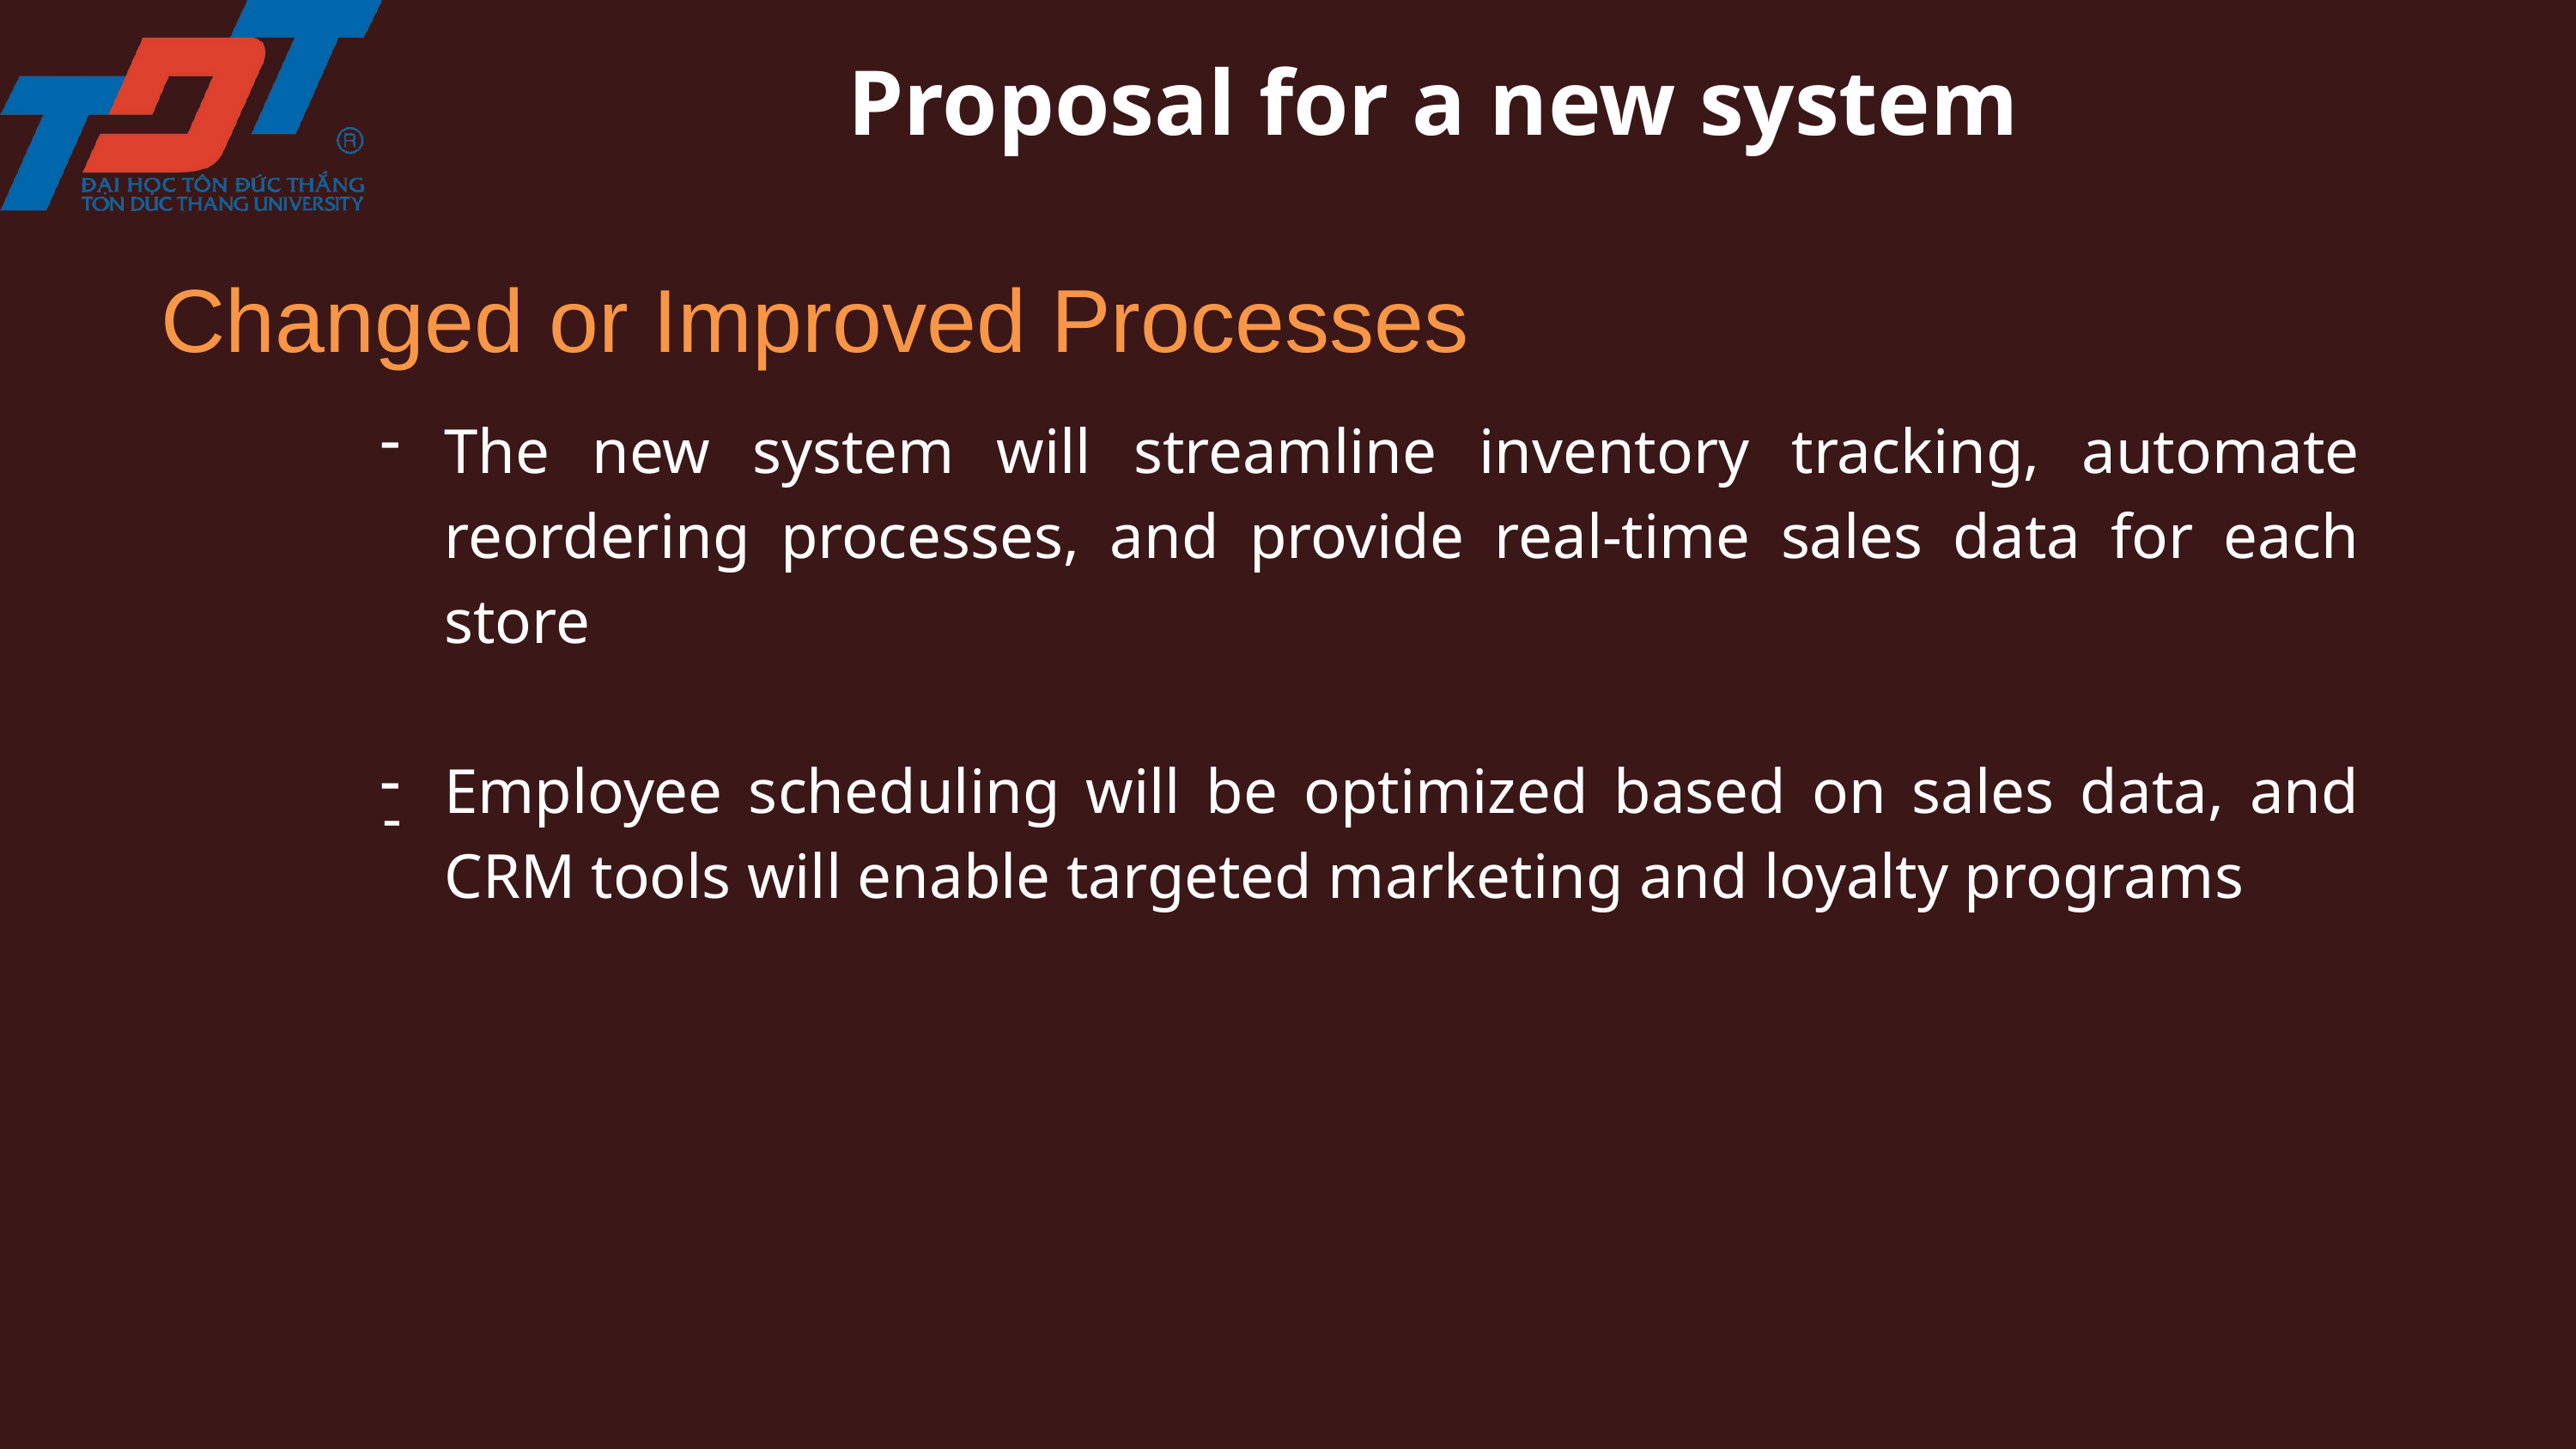

Proposal for a new system
Changed or Improved Processes
The new system will streamline inventory tracking, automate reordering processes, and provide real-time sales data for each store

Employee scheduling will be optimized based on sales data, and CRM tools will enable targeted marketing and loyalty programs
-